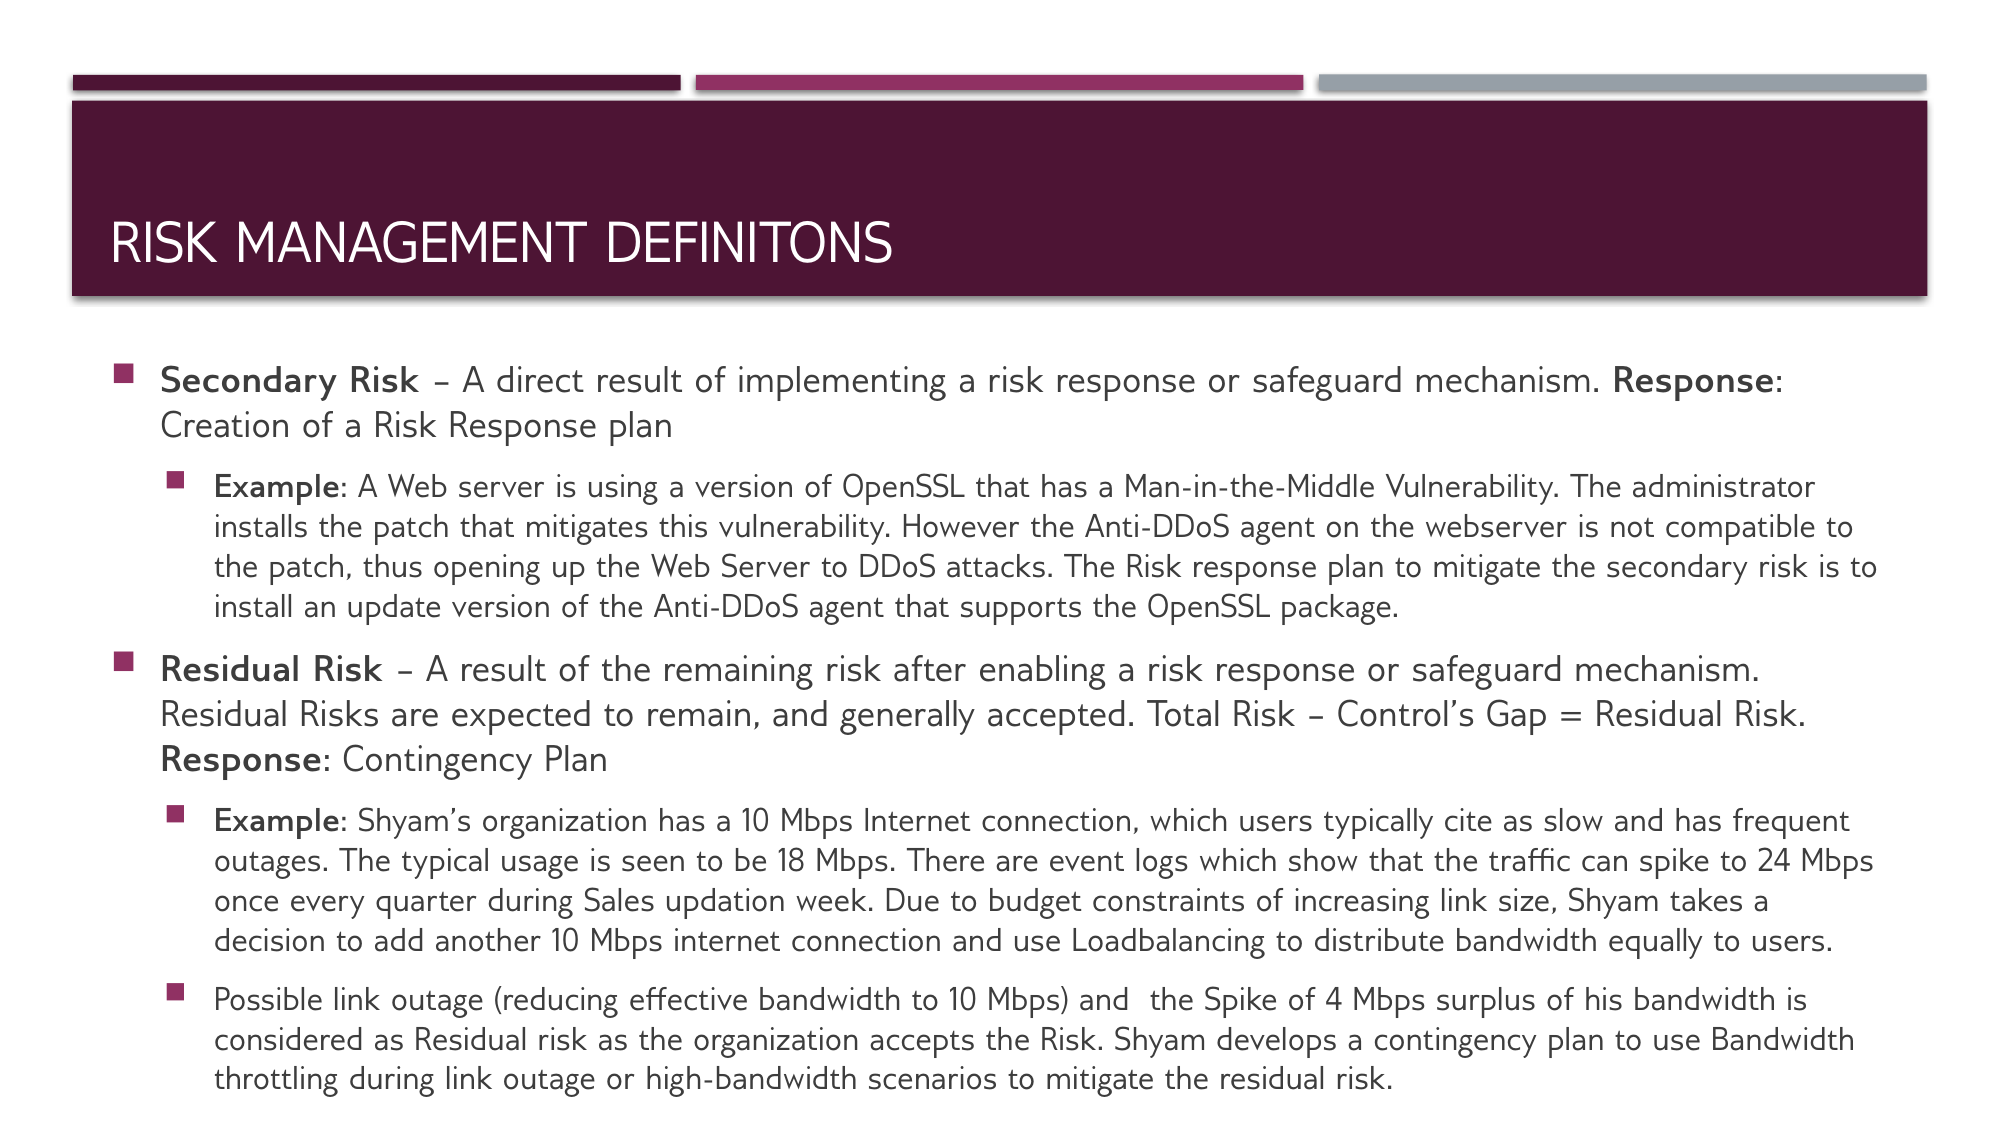

# Risk Management Definitons
Secondary Risk – A direct result of implementing a risk response or safeguard mechanism. Response: Creation of a Risk Response plan
Example: A Web server is using a version of OpenSSL that has a Man-in-the-Middle Vulnerability. The administrator installs the patch that mitigates this vulnerability. However the Anti-DDoS agent on the webserver is not compatible to the patch, thus opening up the Web Server to DDoS attacks. The Risk response plan to mitigate the secondary risk is to install an update version of the Anti-DDoS agent that supports the OpenSSL package.
Residual Risk – A result of the remaining risk after enabling a risk response or safeguard mechanism. Residual Risks are expected to remain, and generally accepted. Total Risk – Control’s Gap = Residual Risk. Response: Contingency Plan
Example: Shyam’s organization has a 10 Mbps Internet connection, which users typically cite as slow and has frequent outages. The typical usage is seen to be 18 Mbps. There are event logs which show that the traffic can spike to 24 Mbps once every quarter during Sales updation week. Due to budget constraints of increasing link size, Shyam takes a decision to add another 10 Mbps internet connection and use Loadbalancing to distribute bandwidth equally to users.
Possible link outage (reducing effective bandwidth to 10 Mbps) and  the Spike of 4 Mbps surplus of his bandwidth is considered as Residual risk as the organization accepts the Risk. Shyam develops a contingency plan to use Bandwidth throttling during link outage or high-bandwidth scenarios to mitigate the residual risk.